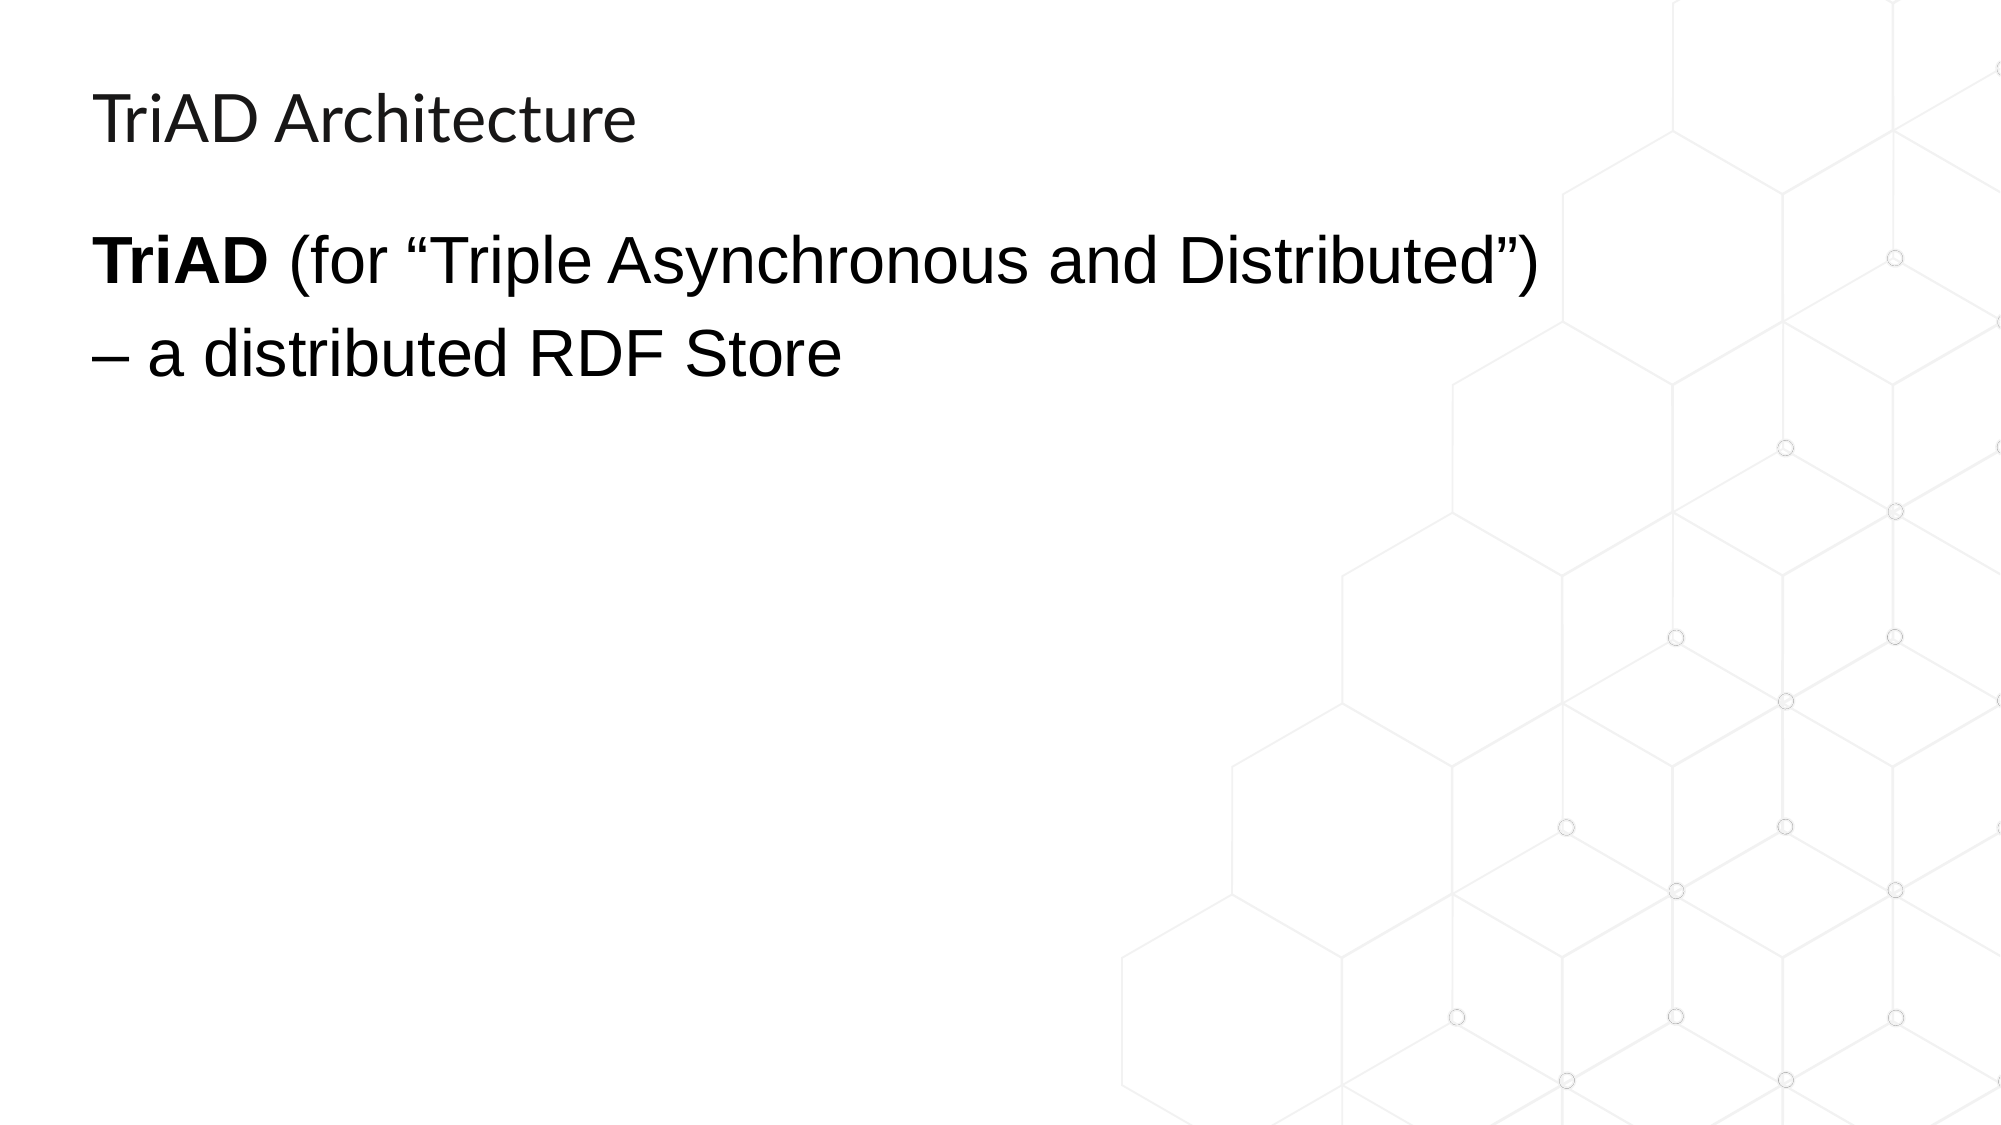

# TriAD Architecture
TriAD (for “Triple Asynchronous and Distributed”)
– a distributed RDF Store